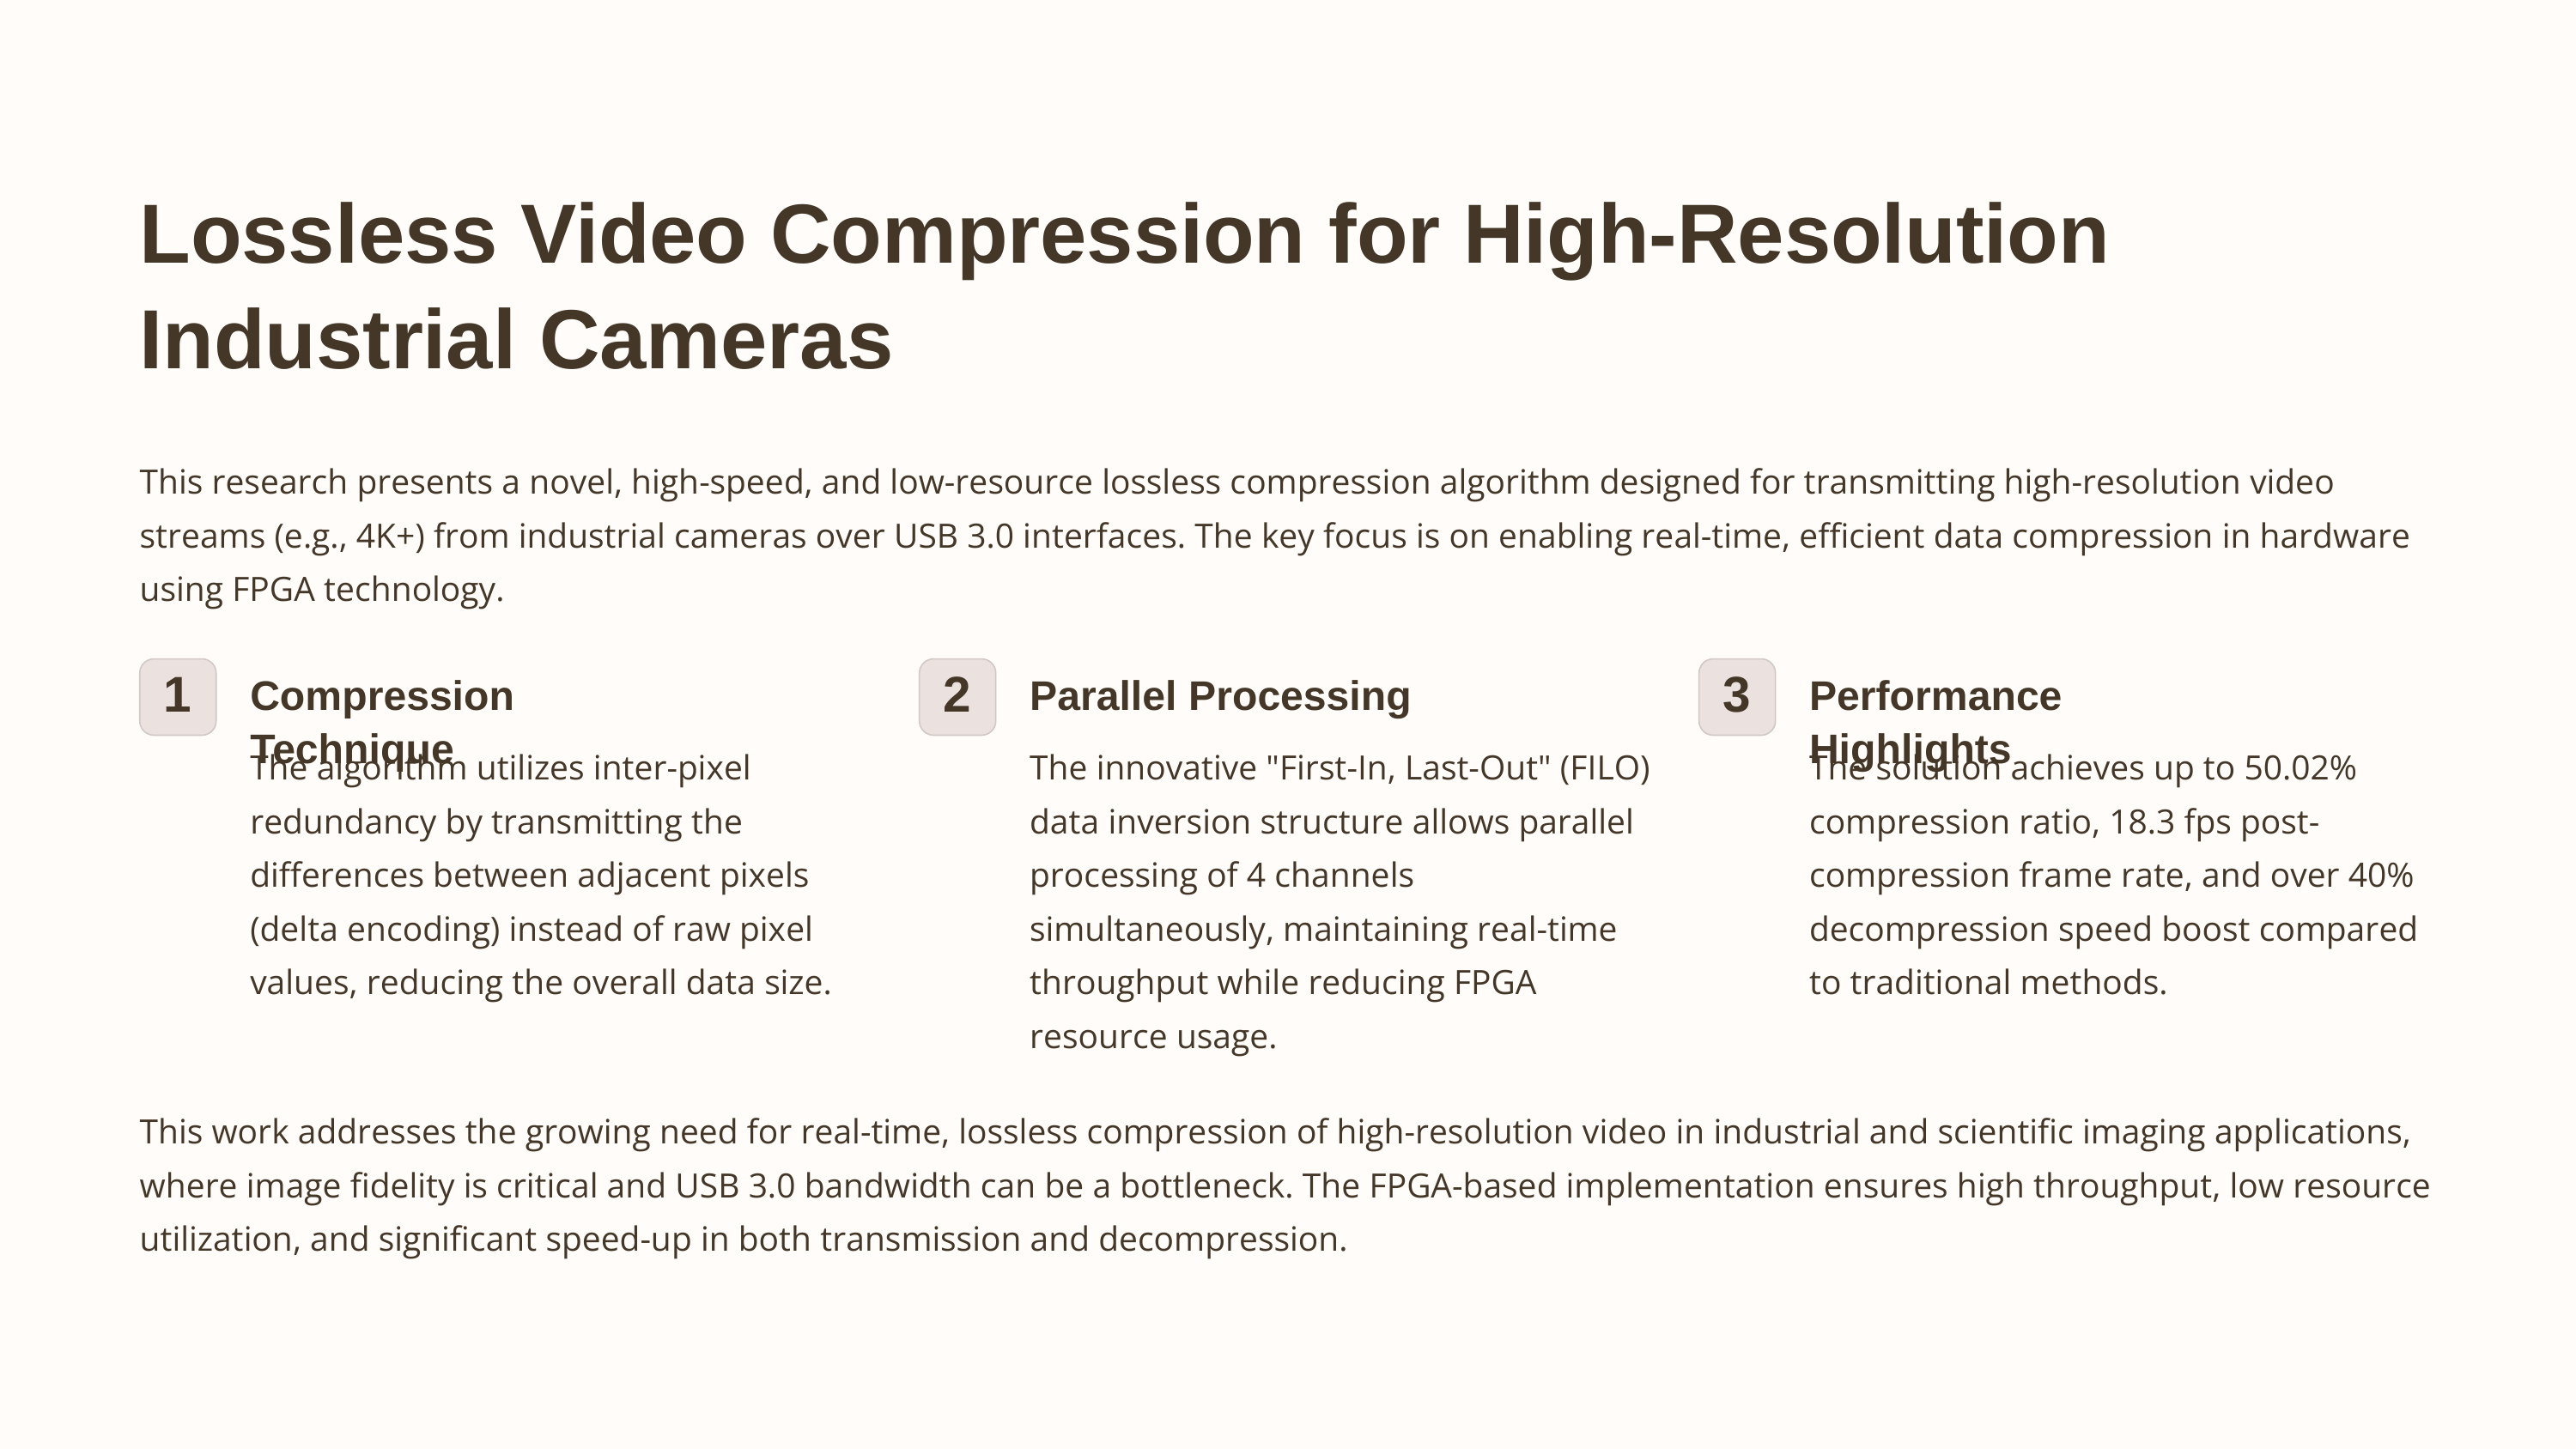

Lossless Video Compression for High-Resolution Industrial Cameras
This research presents a novel, high-speed, and low-resource lossless compression algorithm designed for transmitting high-resolution video streams (e.g., 4K+) from industrial cameras over USB 3.0 interfaces. The key focus is on enabling real-time, efficient data compression in hardware using FPGA technology.

Compression Technique
Parallel Processing
Performance Highlights
1
2
3
The algorithm utilizes inter-pixel redundancy by transmitting the differences between adjacent pixels (delta encoding) instead of raw pixel values, reducing the overall data size.
The innovative "First-In, Last-Out" (FILO) data inversion structure allows parallel processing of 4 channels simultaneously, maintaining real-time throughput while reducing FPGA resource usage.
The solution achieves up to 50.02% compression ratio, 18.3 fps post-compression frame rate, and over 40% decompression speed boost compared to traditional methods.
This work addresses the growing need for real-time, lossless compression of high-resolution video in industrial and scientific imaging applications, where image fidelity is critical and USB 3.0 bandwidth can be a bottleneck. The FPGA-based implementation ensures high throughput, low resource utilization, and significant speed-up in both transmission and decompression.